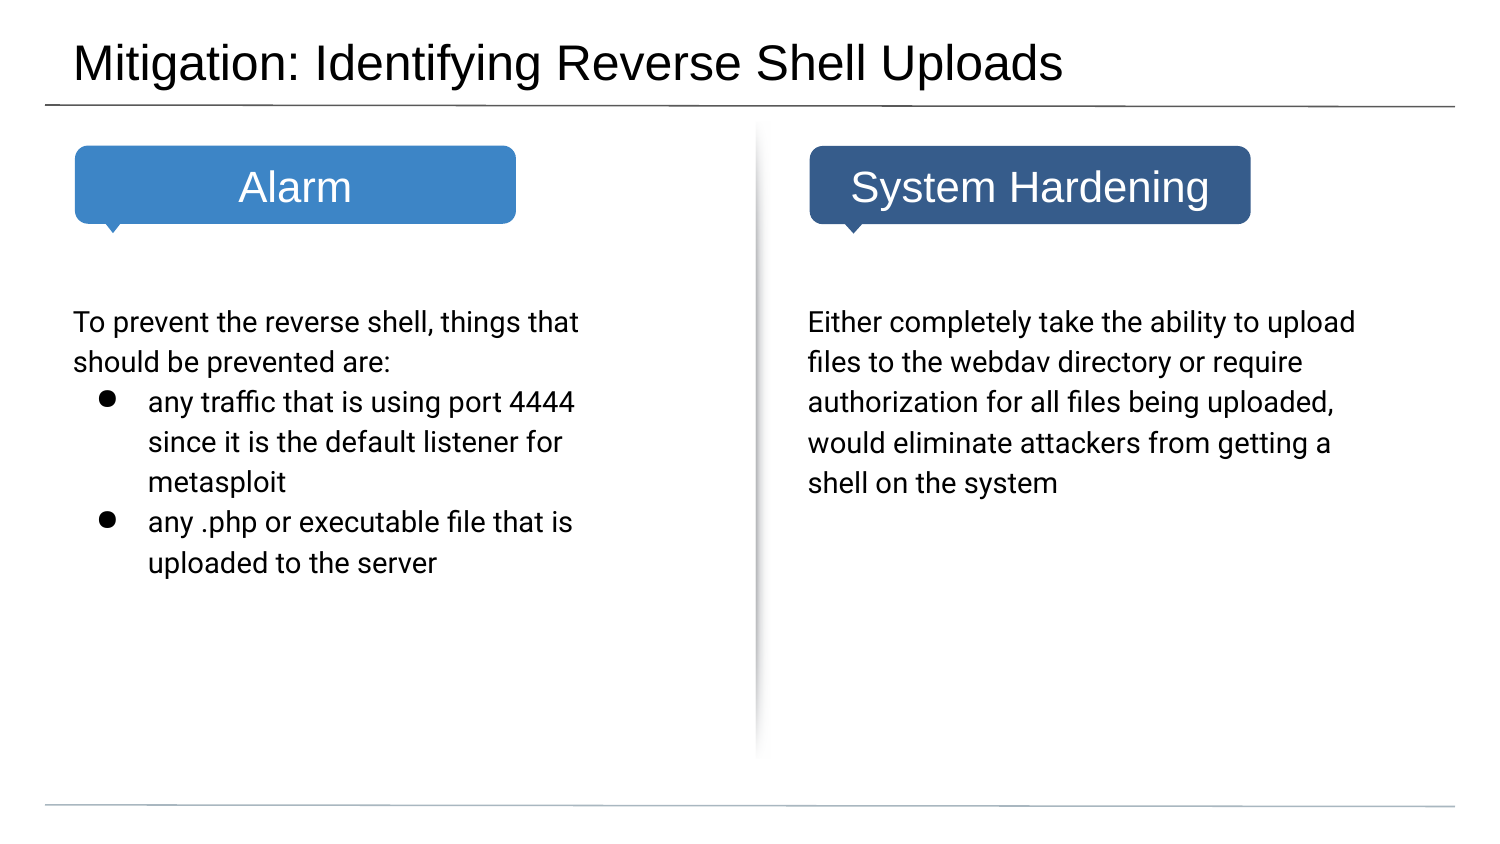

# Mitigation: Identifying Reverse Shell Uploads

To prevent the reverse shell, things that should be prevented are:
any traffic that is using port 4444 since it is the default listener for metasploit
any .php or executable file that is uploaded to the server

Either completely take the ability to upload files to the webdav directory or require authorization for all files being uploaded, would eliminate attackers from getting a shell on the system